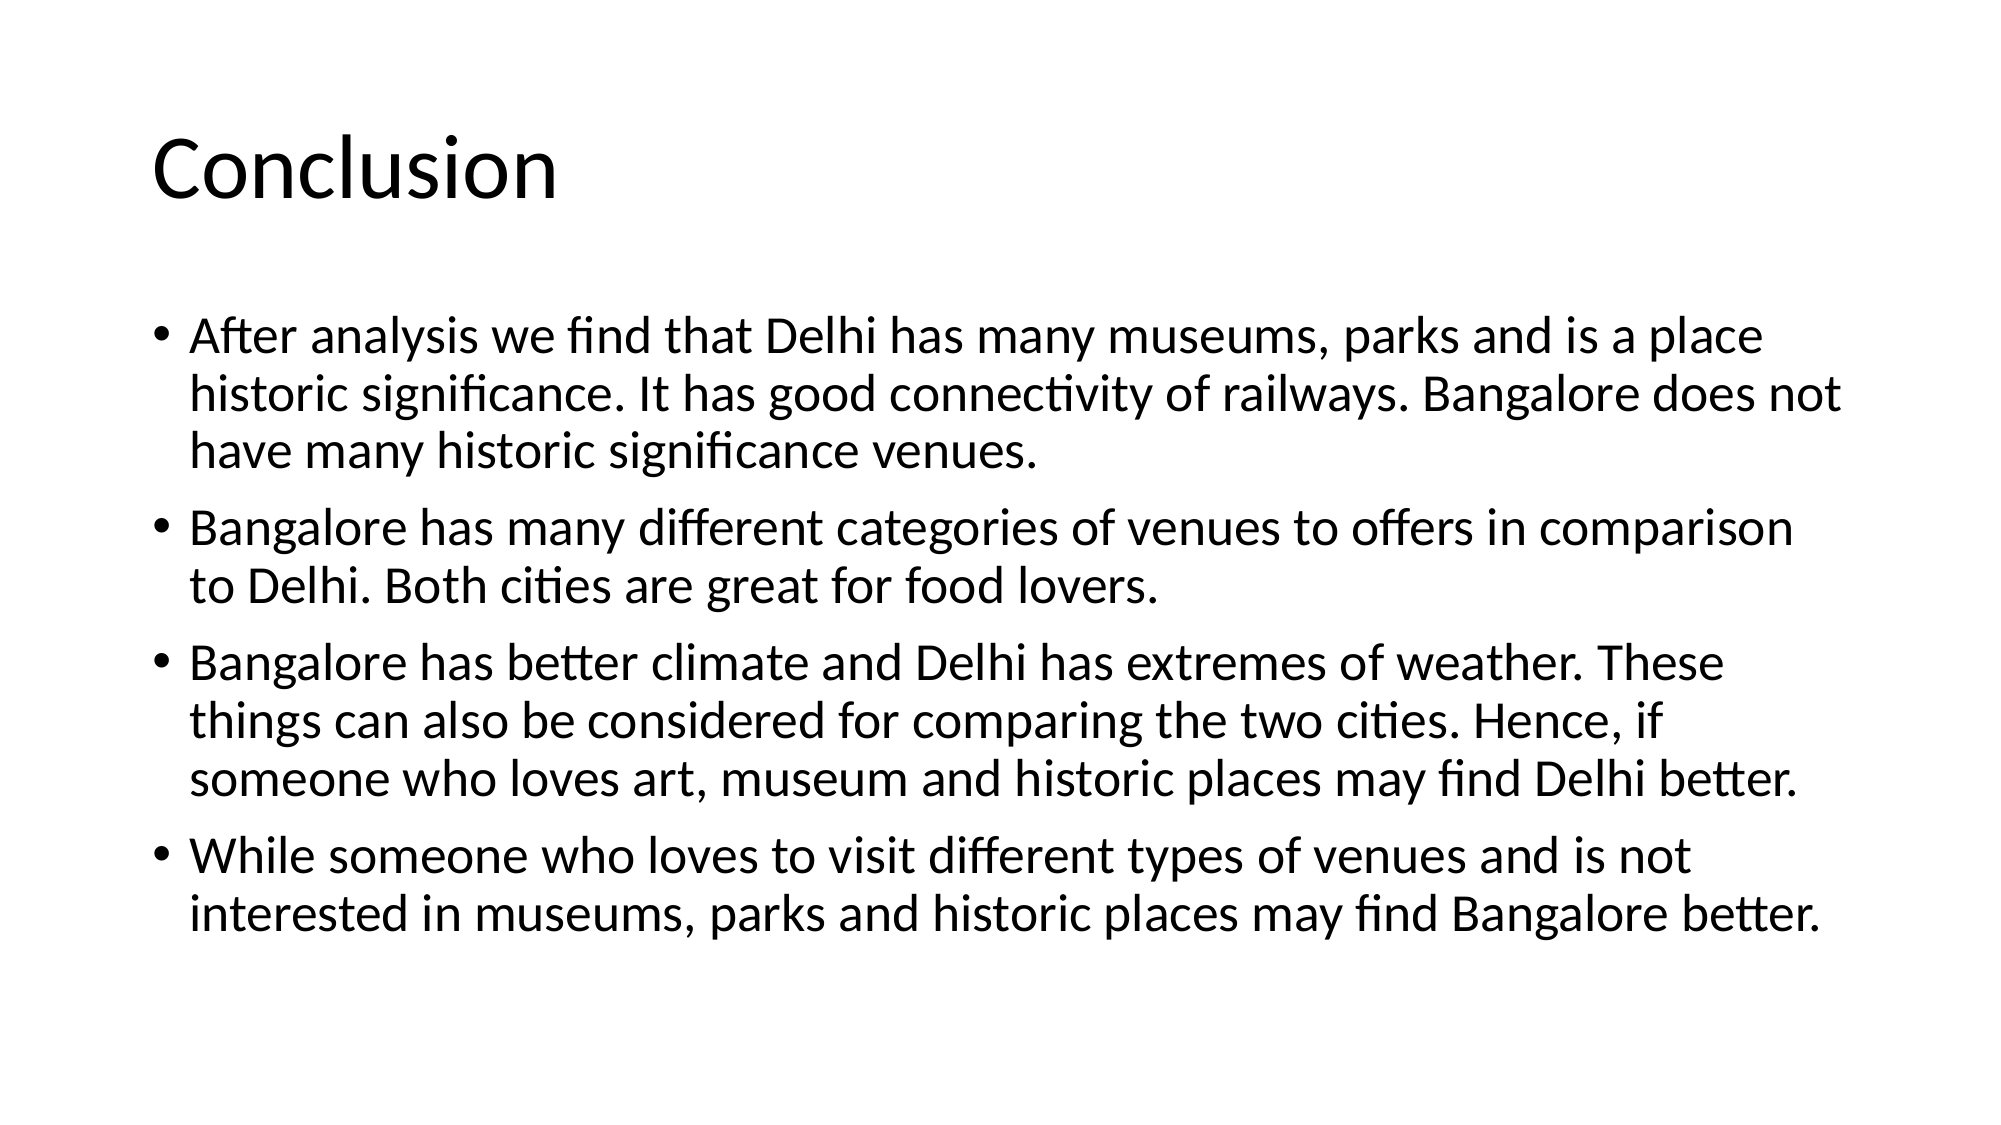

# Conclusion
After analysis we find that Delhi has many museums, parks and is a place historic significance. It has good connectivity of railways. Bangalore does not have many historic significance venues.
Bangalore has many different categories of venues to offers in comparison to Delhi. Both cities are great for food lovers.
Bangalore has better climate and Delhi has extremes of weather. These things can also be considered for comparing the two cities. Hence, if someone who loves art, museum and historic places may find Delhi better.
While someone who loves to visit different types of venues and is not interested in museums, parks and historic places may find Bangalore better.